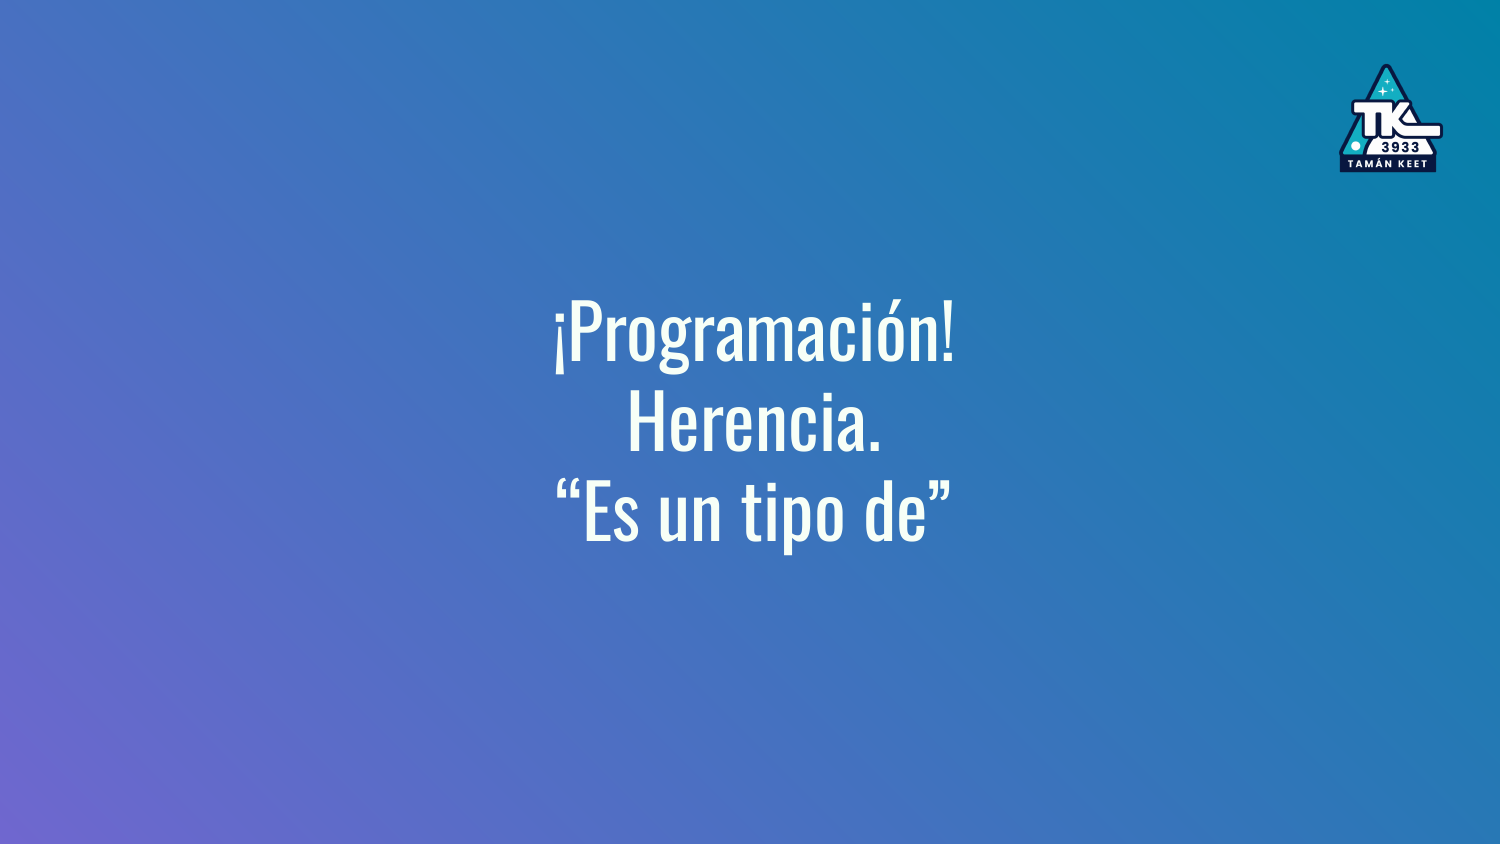

# ¡Programación!
Herencia.
“Es un tipo de”